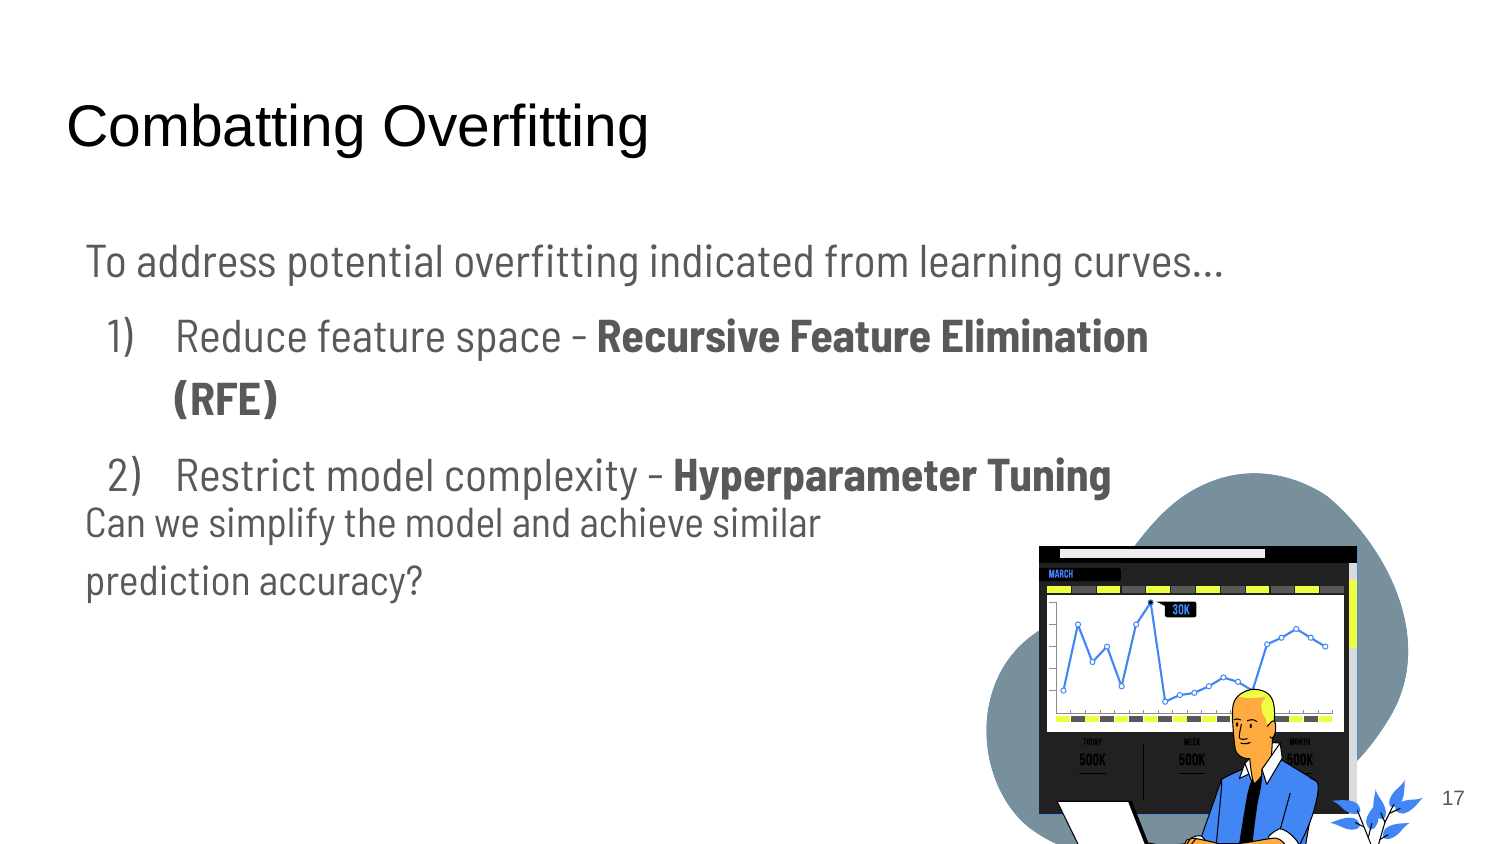

# Combatting Overfitting
To address potential overfitting indicated from learning curves…
Reduce feature space - Recursive Feature Elimination (RFE)
Restrict model complexity - Hyperparameter Tuning

Can we simplify the model and achieve similar prediction accuracy?

17